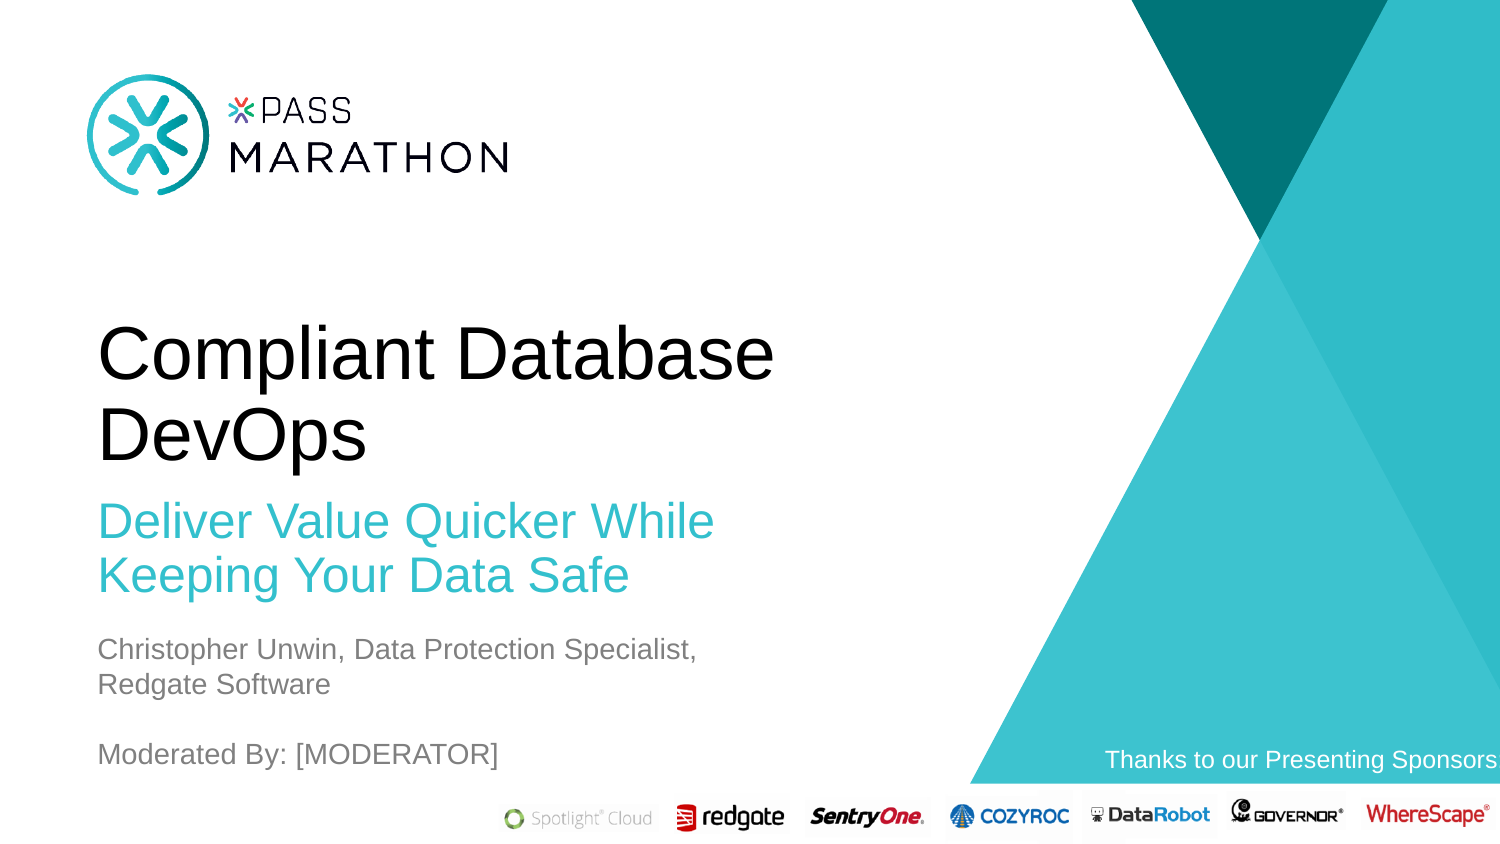

Compliant Database DevOps

Deliver Value Quicker While Keeping Your Data Safe

Christopher Unwin, Data Protection Specialist, Redgate Software
Moderated By: [MODERATOR]